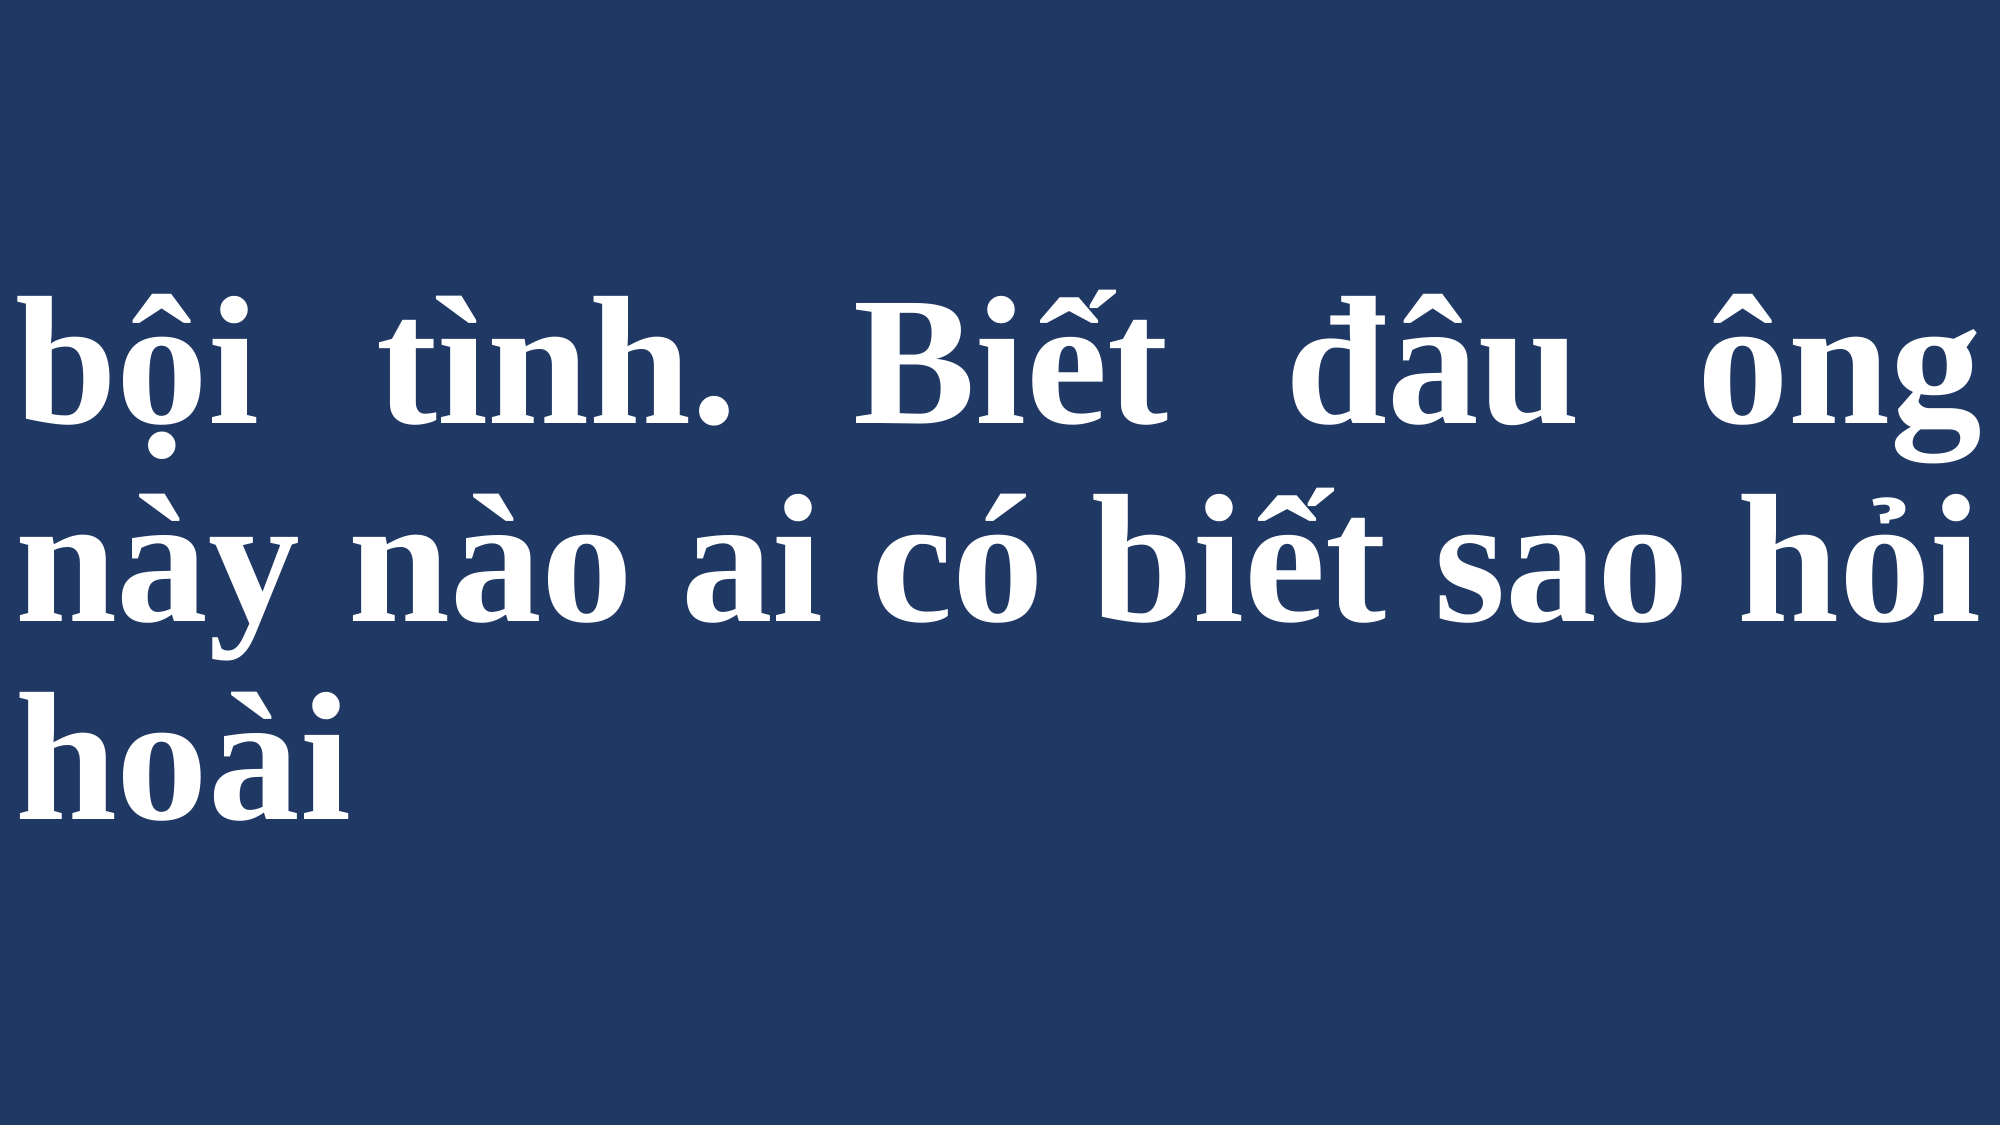

# bội tình. Biết đâu ông này nào ai có biết sao hỏi hoài